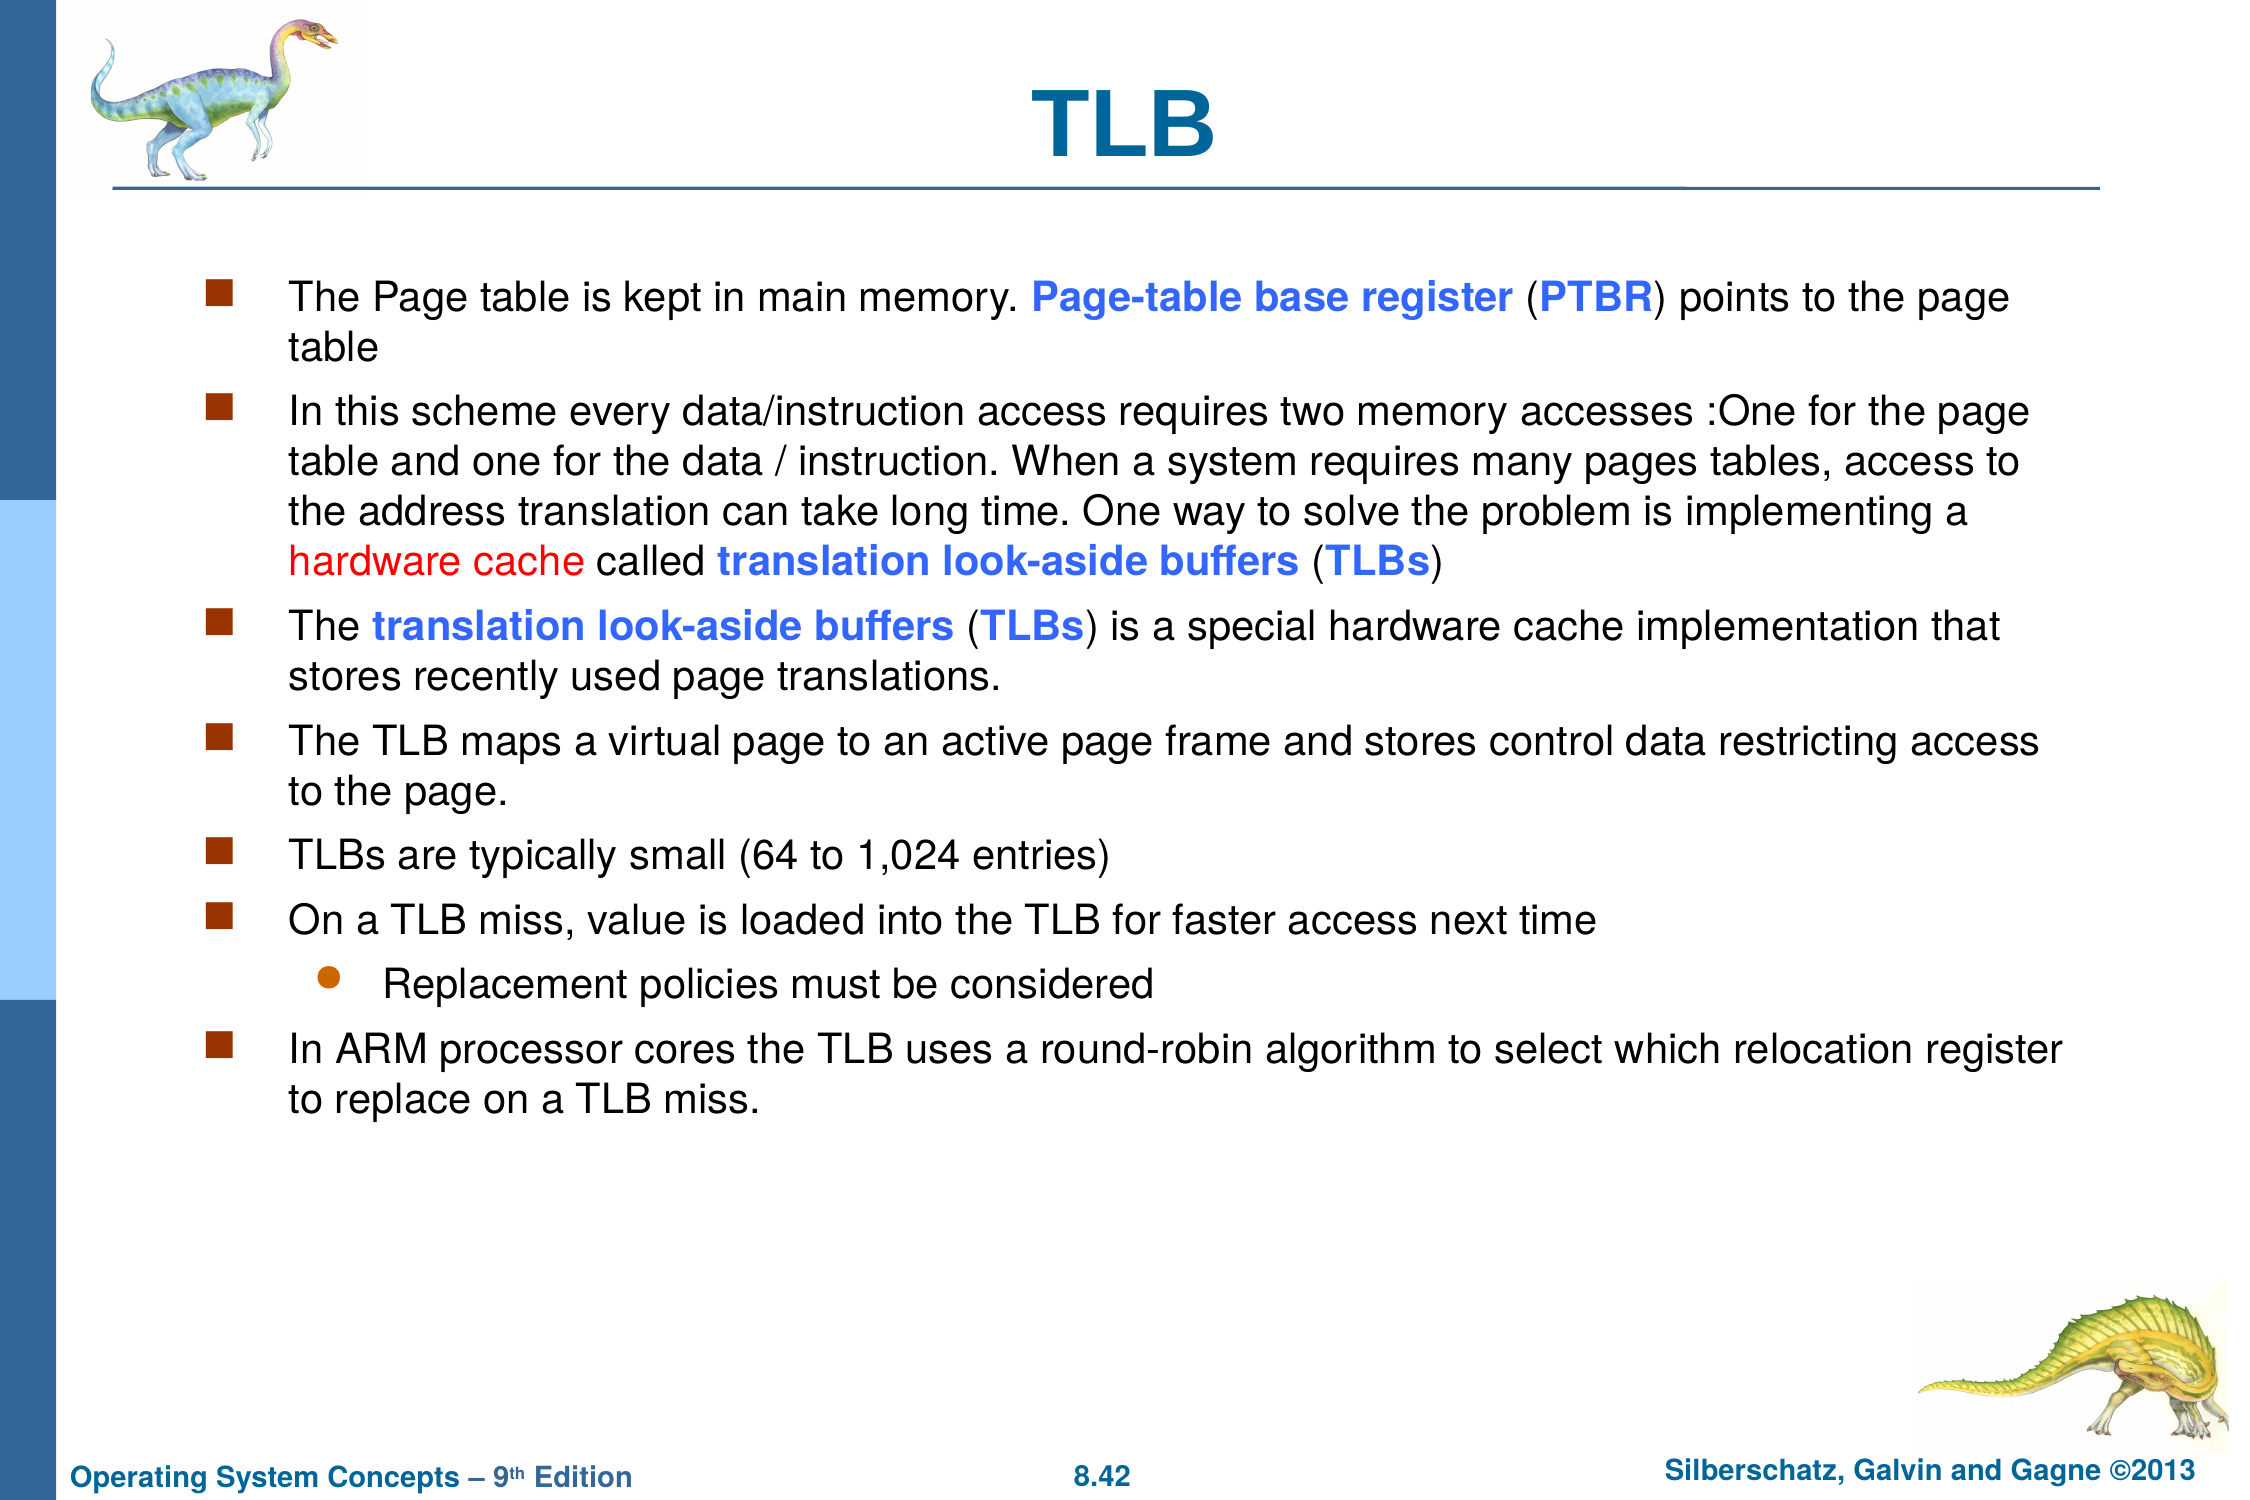

# TLB
The Page table is kept in main memory. Page-table base register (PTBR) points to the page table
In this scheme every data/instruction access requires two memory accesses :One for the page table and one for the data / instruction. When a system requires many pages tables, access to the address translation can take long time. One way to solve the problem is implementing a hardware cache called translation look-aside buffers (TLBs)
The translation look-aside buffers (TLBs) is a special hardware cache implementation that stores recently used page translations.
The TLB maps a virtual page to an active page frame and stores control data restricting access to the page.
TLBs are typically small (64 to 1,024 entries)
On a TLB miss, value is loaded into the TLB for faster access next time
Replacement policies must be considered
In ARM processor cores the TLB uses a round-robin algorithm to select which relocation register to replace on a TLB miss.